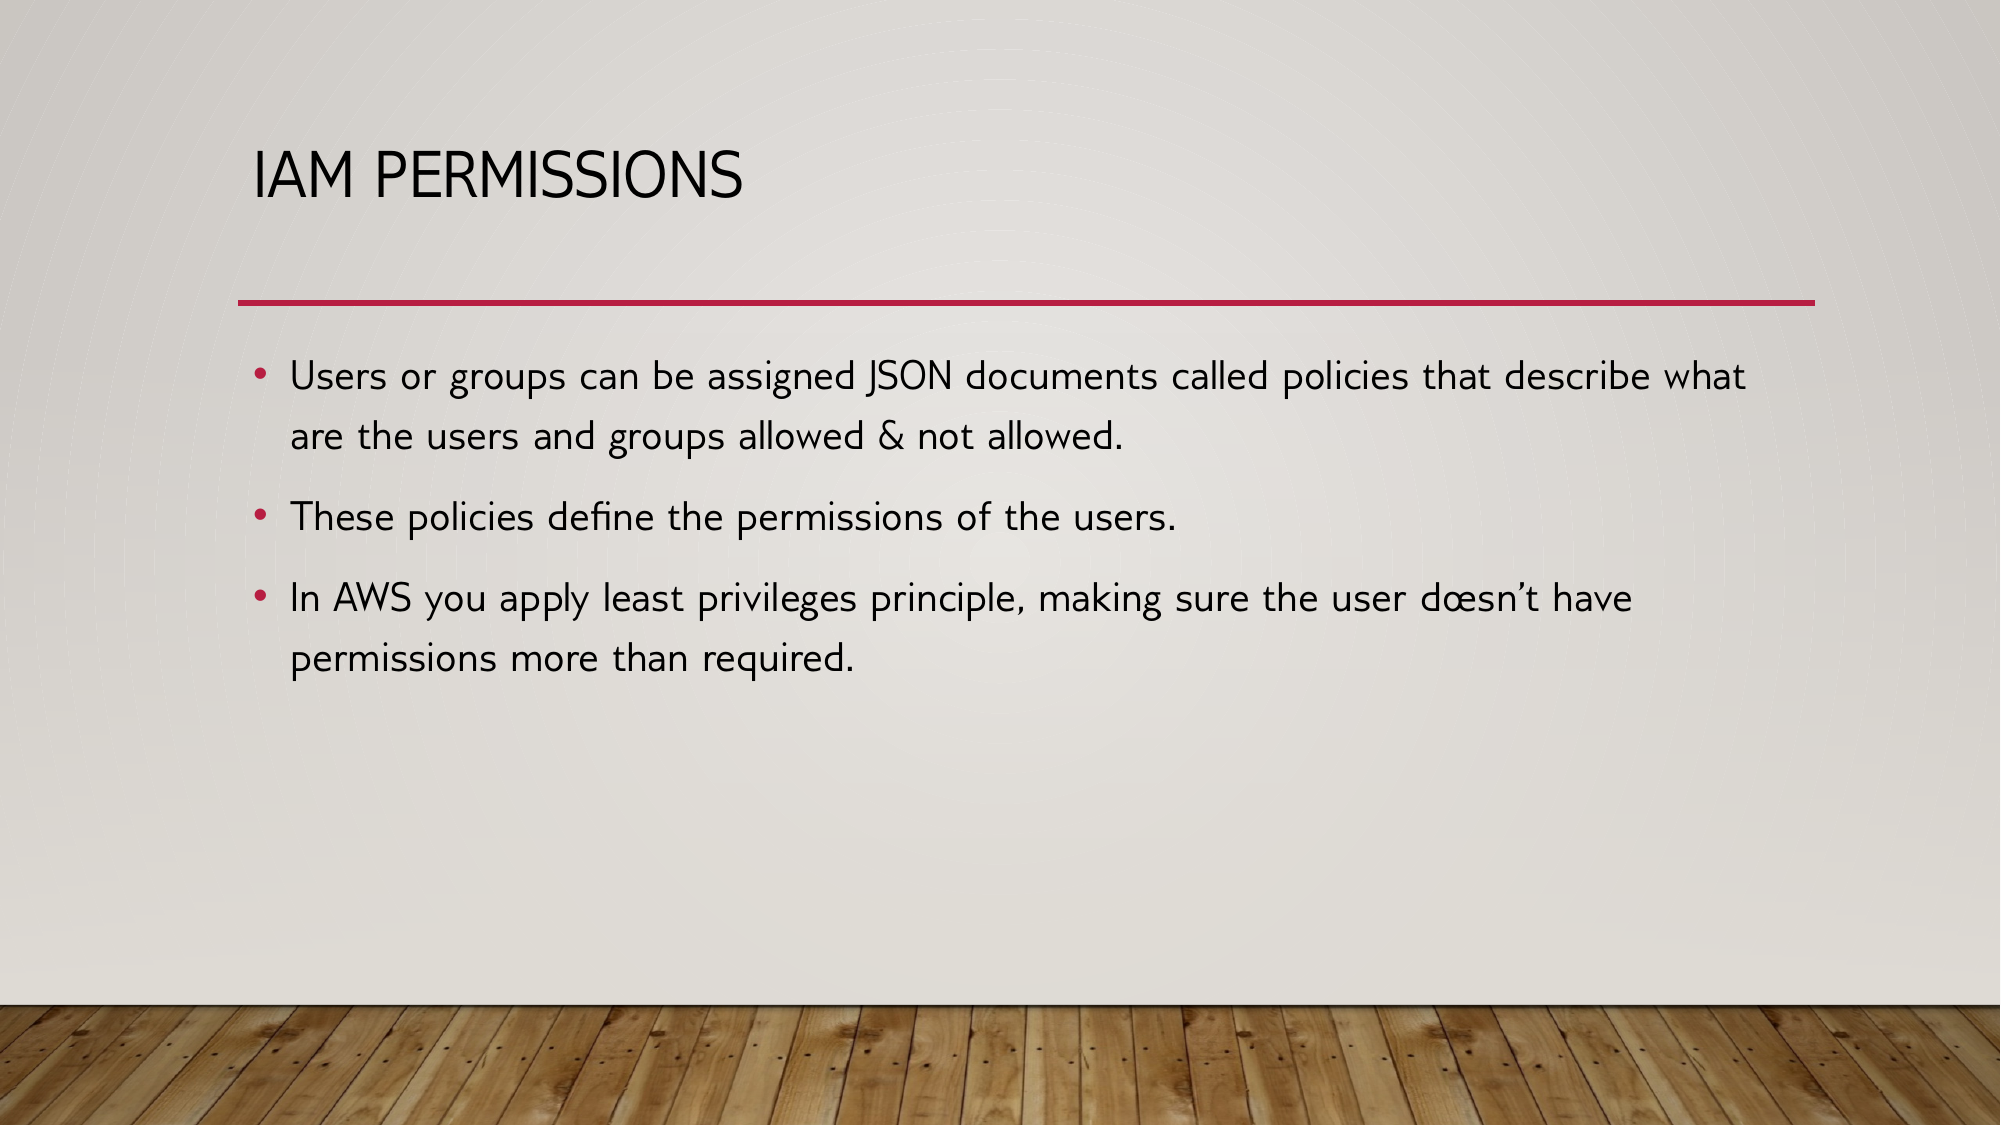

# Iam permissions
Users or groups can be assigned JSON documents called policies that describe what are the users and groups allowed & not allowed.
These policies define the permissions of the users.
In AWS you apply least privileges principle, making sure the user doesn’t have permissions more than required.